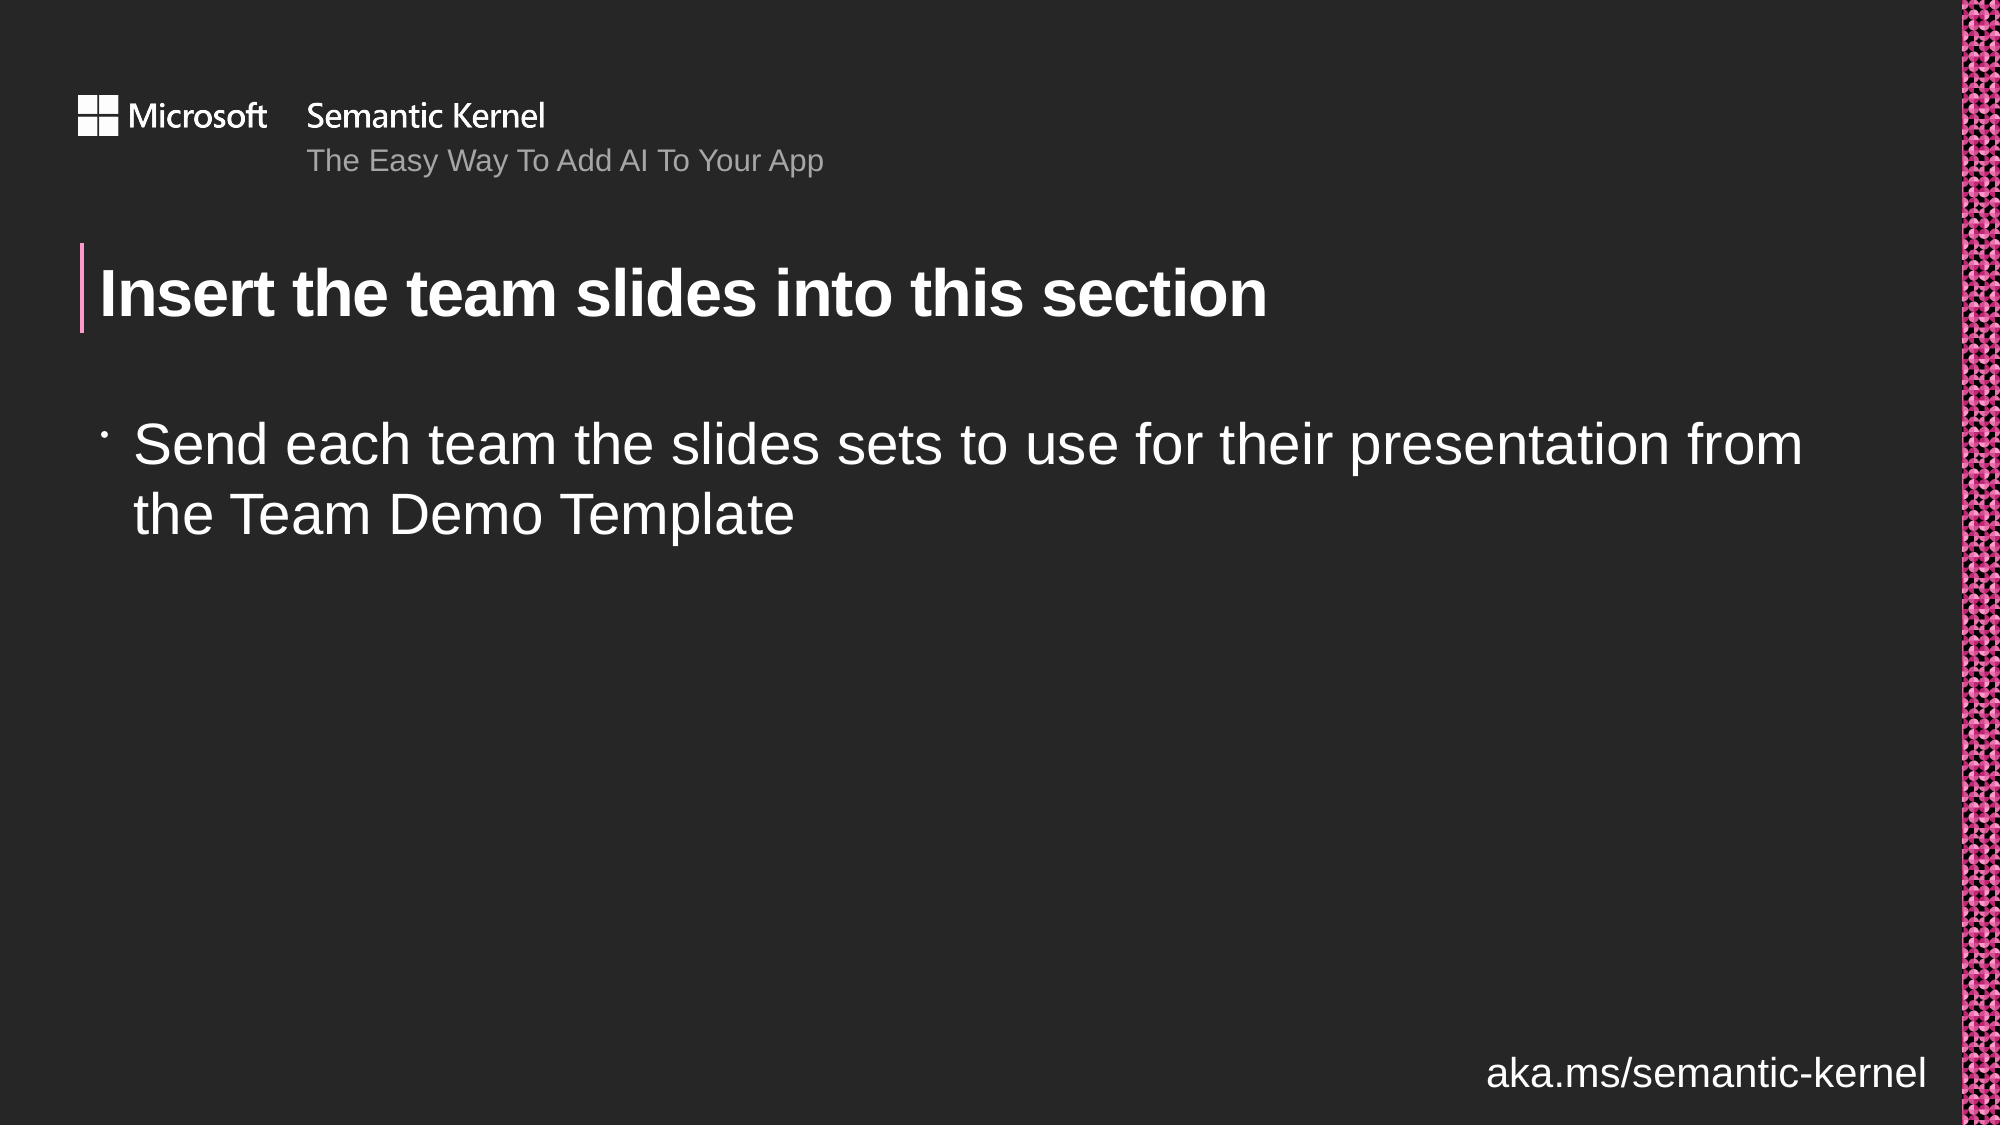

# Insert the team slides into this section
Send each team the slides sets to use for their presentation from the Team Demo Template